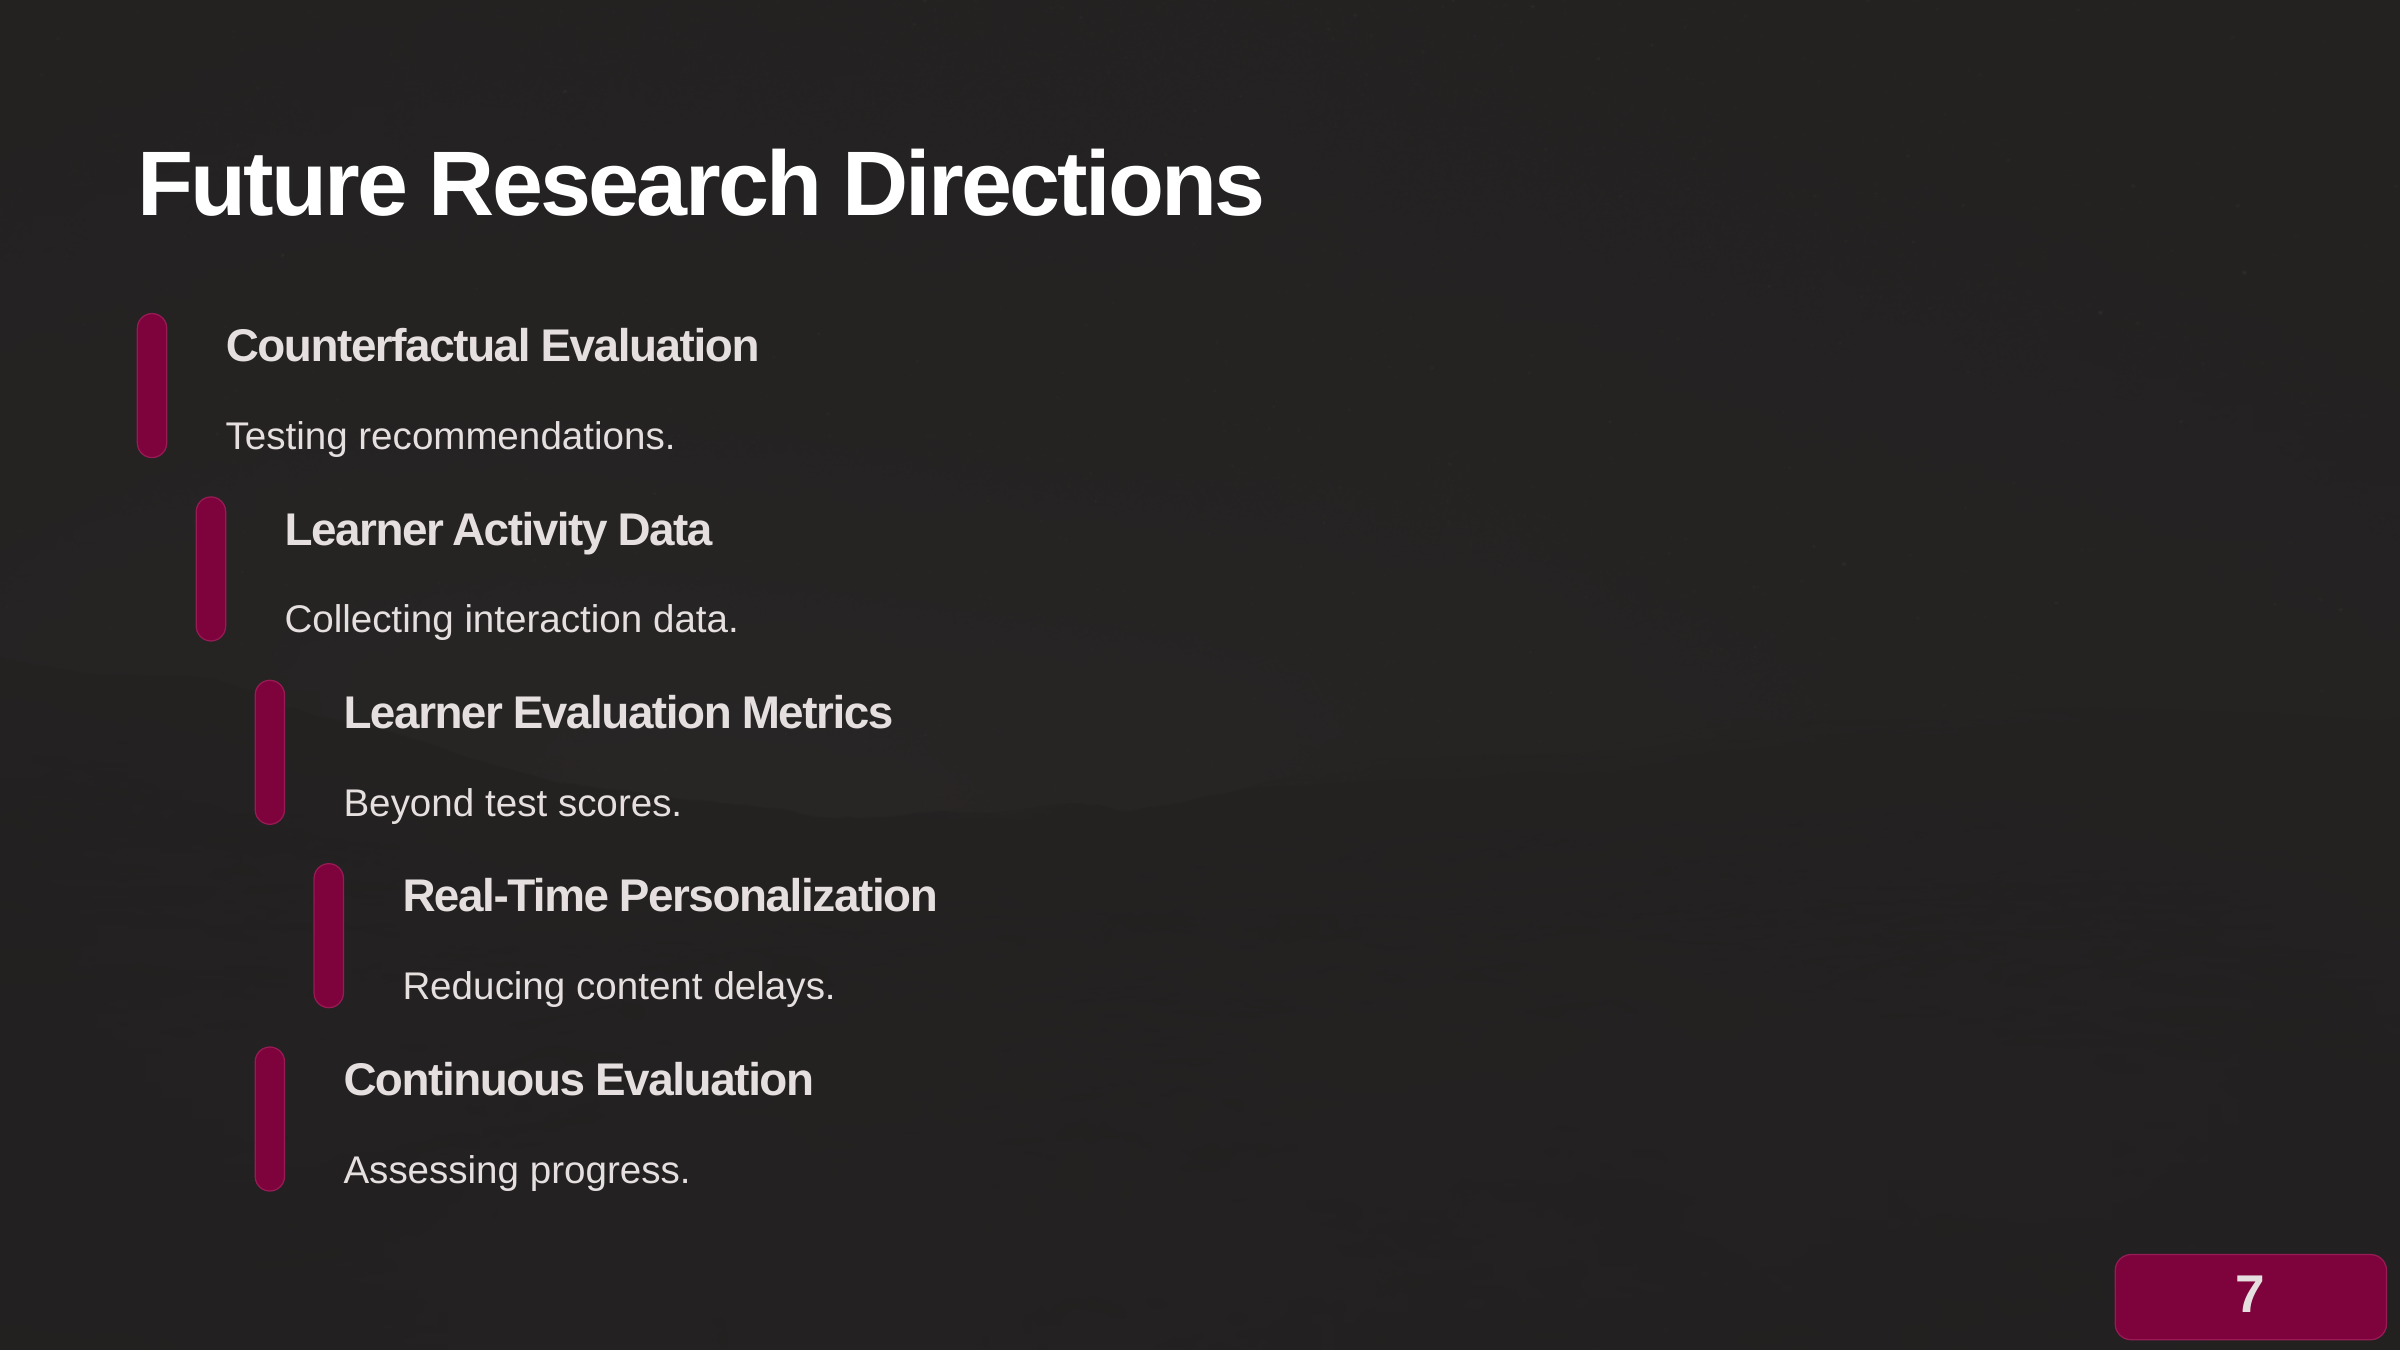

Future Research Directions

Counterfactual Evaluation
Testing recommendations.

Learner Activity Data
Collecting interaction data.

Learner Evaluation Metrics
Beyond test scores.

Real-Time Personalization
Reducing content delays.

Continuous Evaluation
Assessing progress.

7